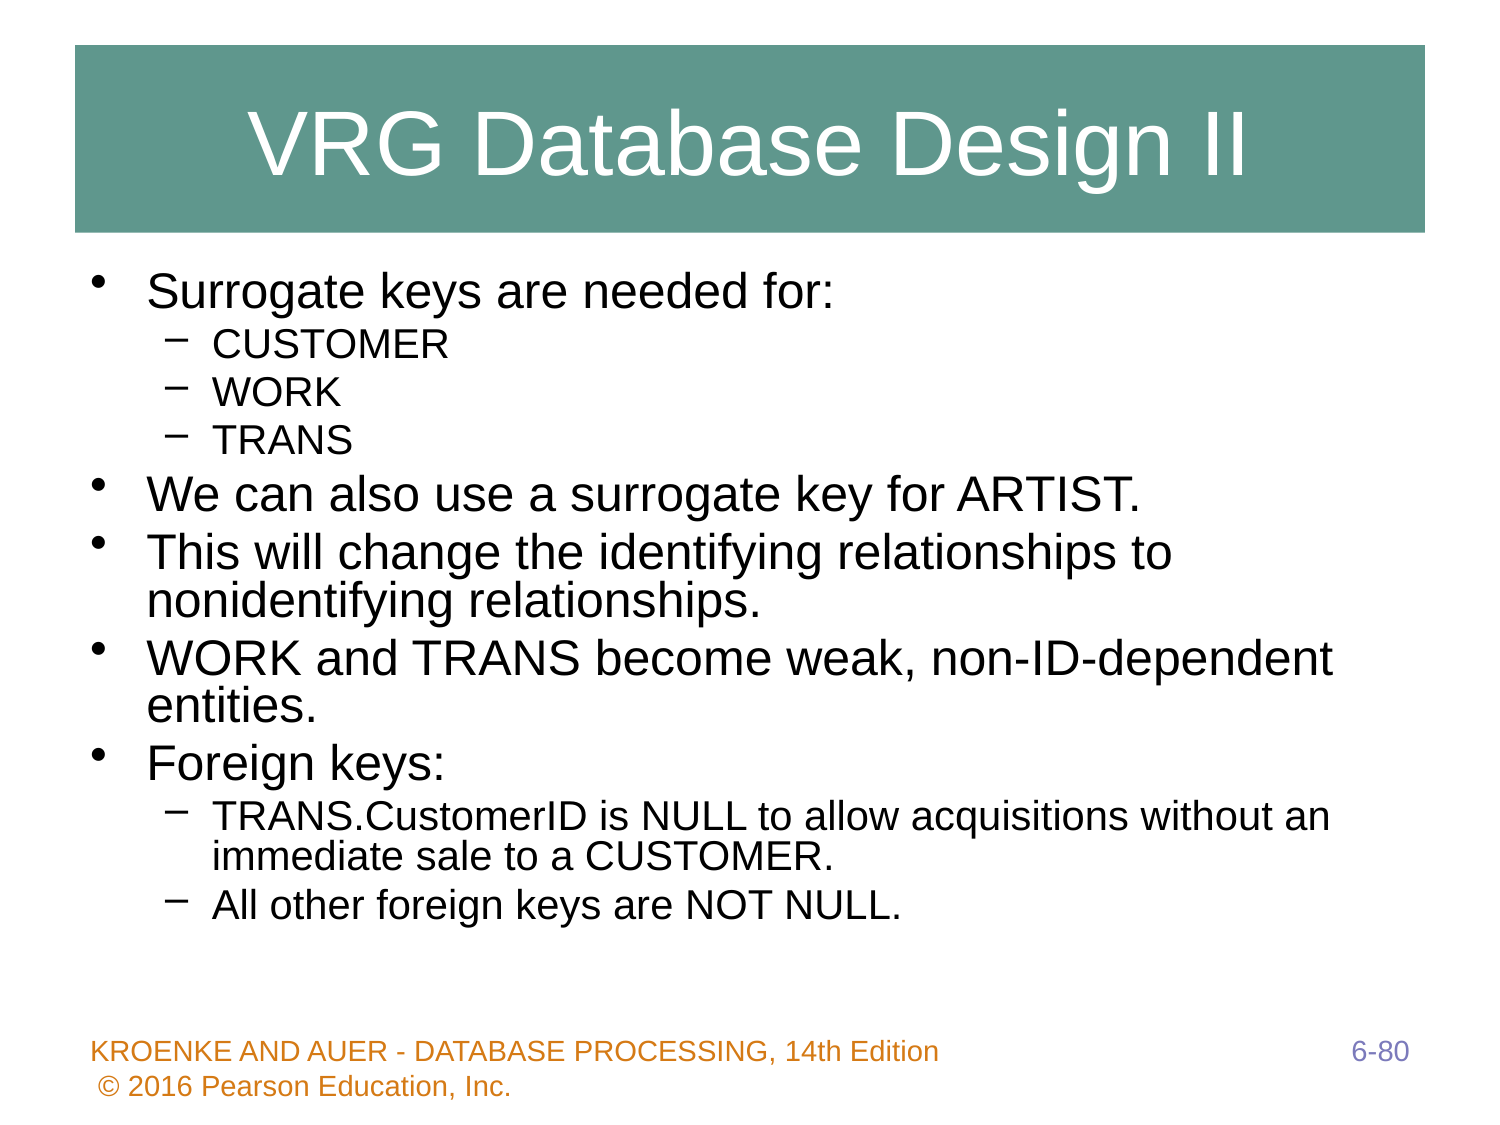

# VRG Database Design II
Surrogate keys are needed for:
CUSTOMER
WORK
TRANS
We can also use a surrogate key for ARTIST.
This will change the identifying relationships to nonidentifying relationships.
WORK and TRANS become weak, non-ID-dependent entities.
Foreign keys:
TRANS.CustomerID is NULL to allow acquisitions without an immediate sale to a CUSTOMER.
All other foreign keys are NOT NULL.

6-80

KROENKE AND AUER - DATABASE PROCESSING, 14th Edition  © 2016 Pearson Education, Inc.